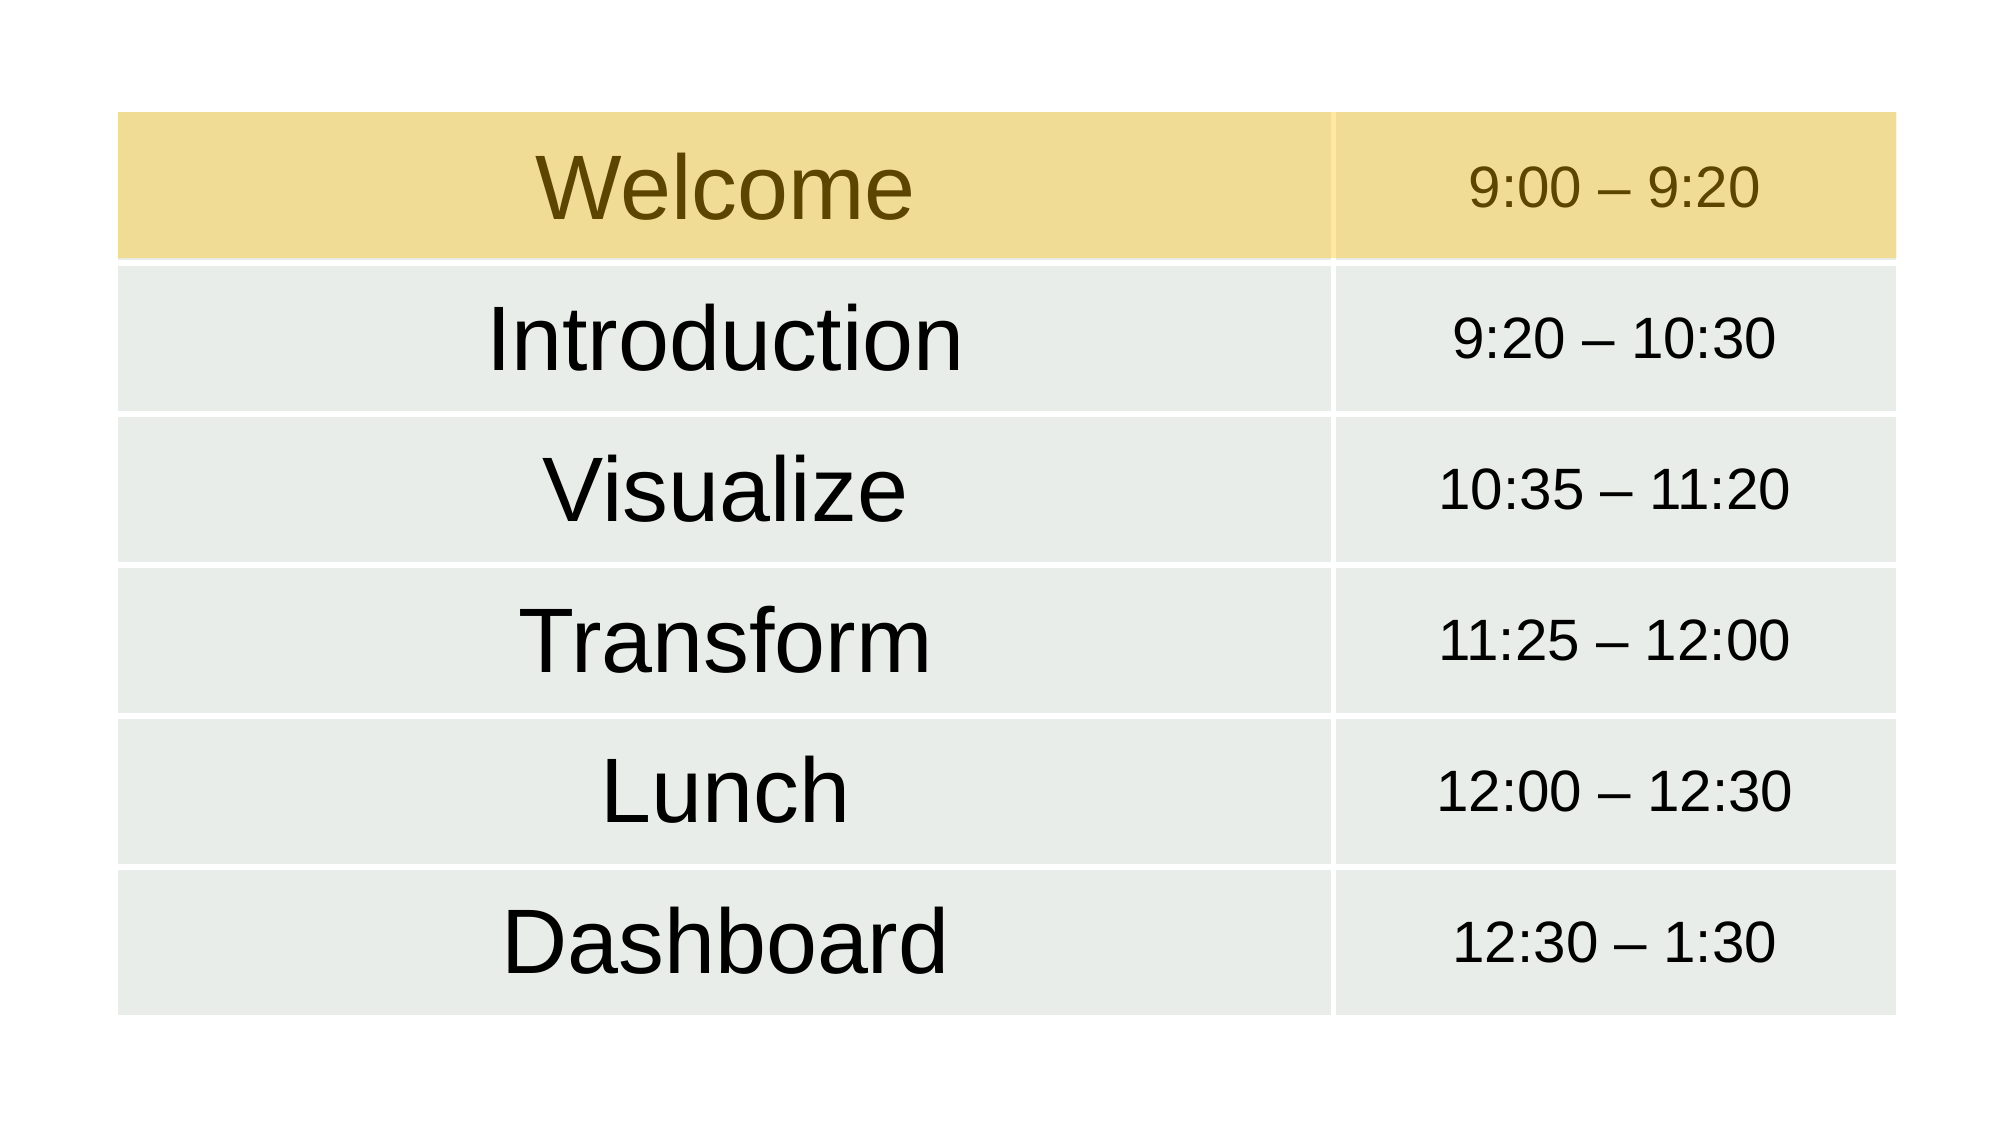

| Welcome | 9:00 – 9:20 |
| --- | --- |
| Introduction | 9:20 – 10:30 |
| Visualize | 10:35 – 11:20 |
| Transform | 11:25 – 12:00 |
| Lunch | 12:00 – 12:30 |
| Dashboard | 12:30 – 1:30 |